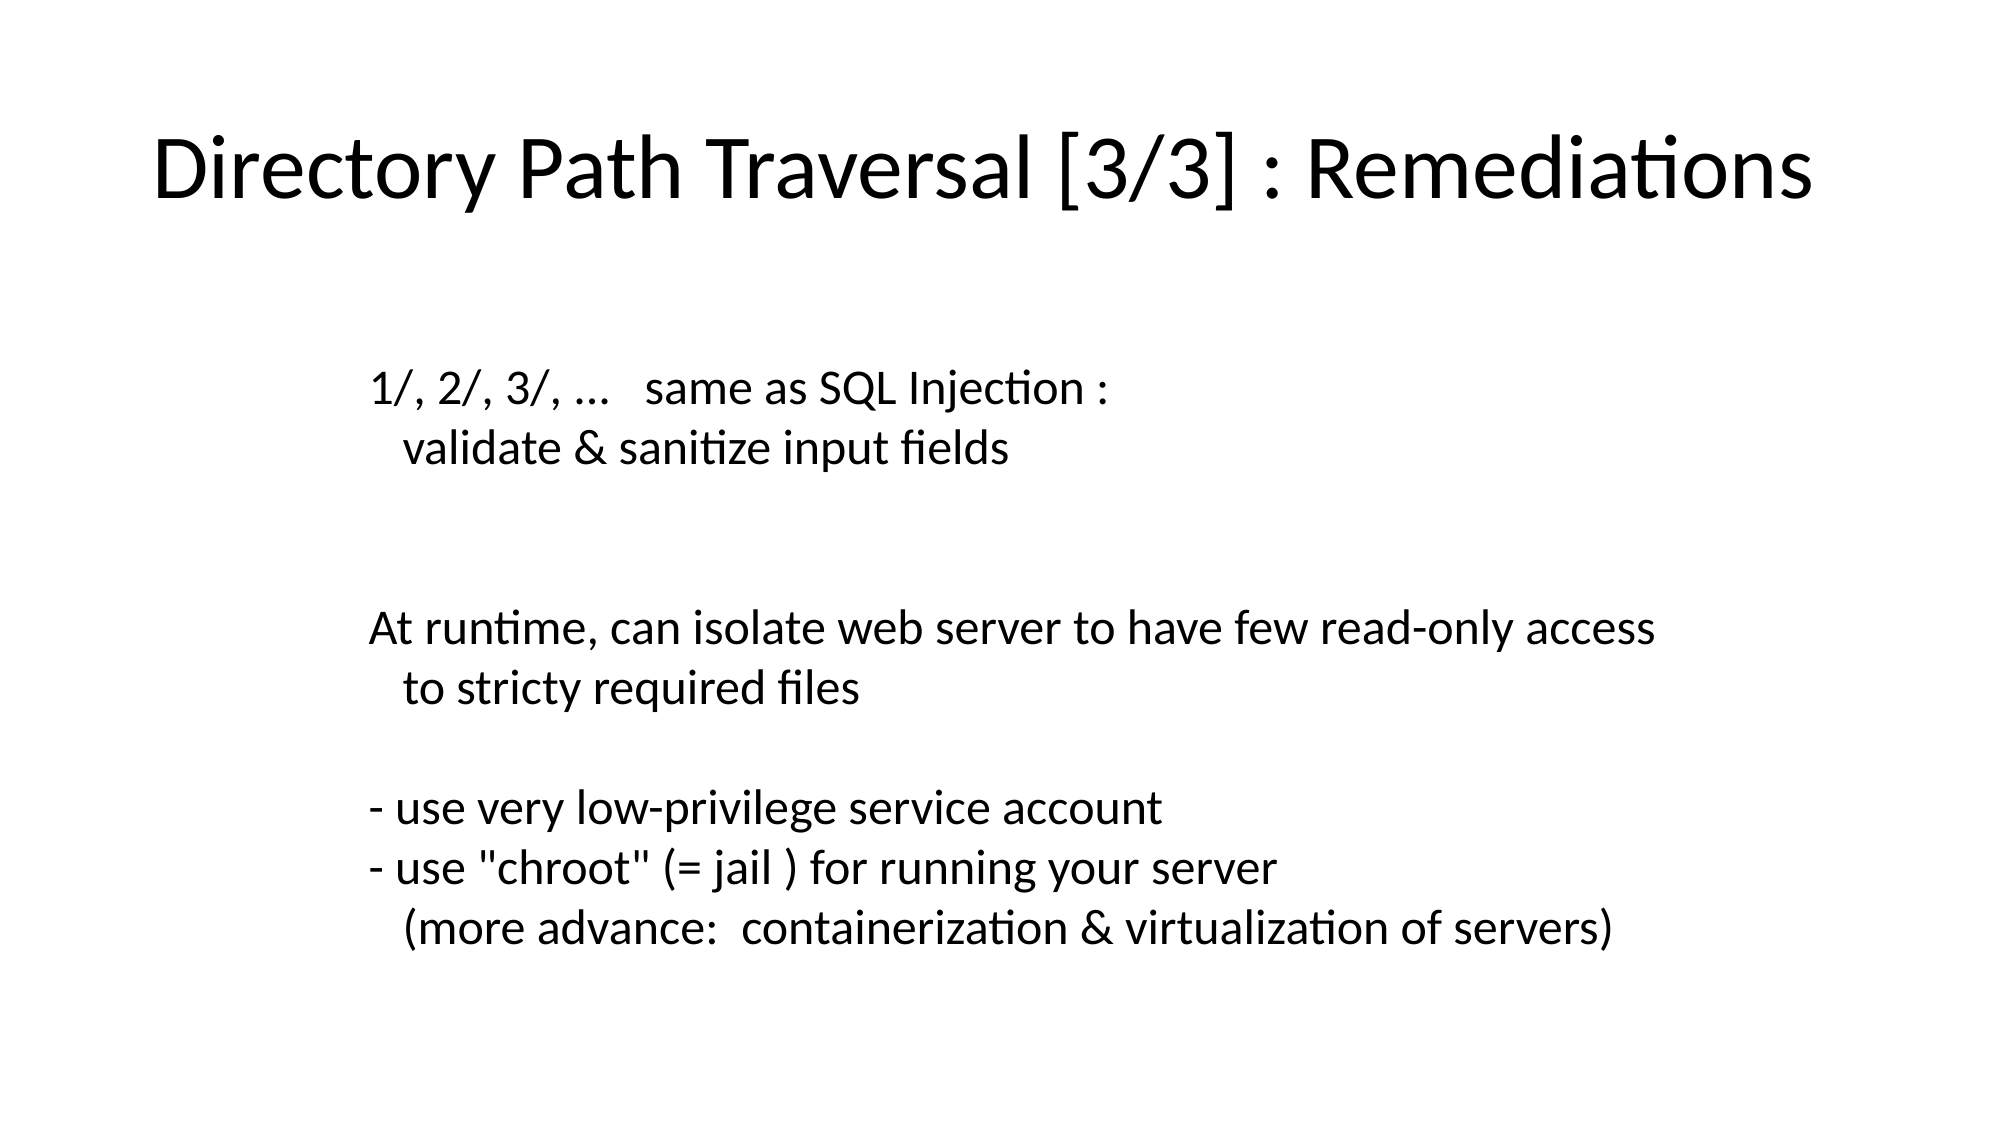

# Directory Path Traversal [3/3] : Remediations
1/, 2/, 3/, ...   same as SQL Injection :
   validate & sanitize input fields

At runtime, can isolate web server to have few read-only access
   to stricty required files

- use very low-privilege service account
- use "chroot" (= jail ) for running your server
   (more advance:  containerization & virtualization of servers)